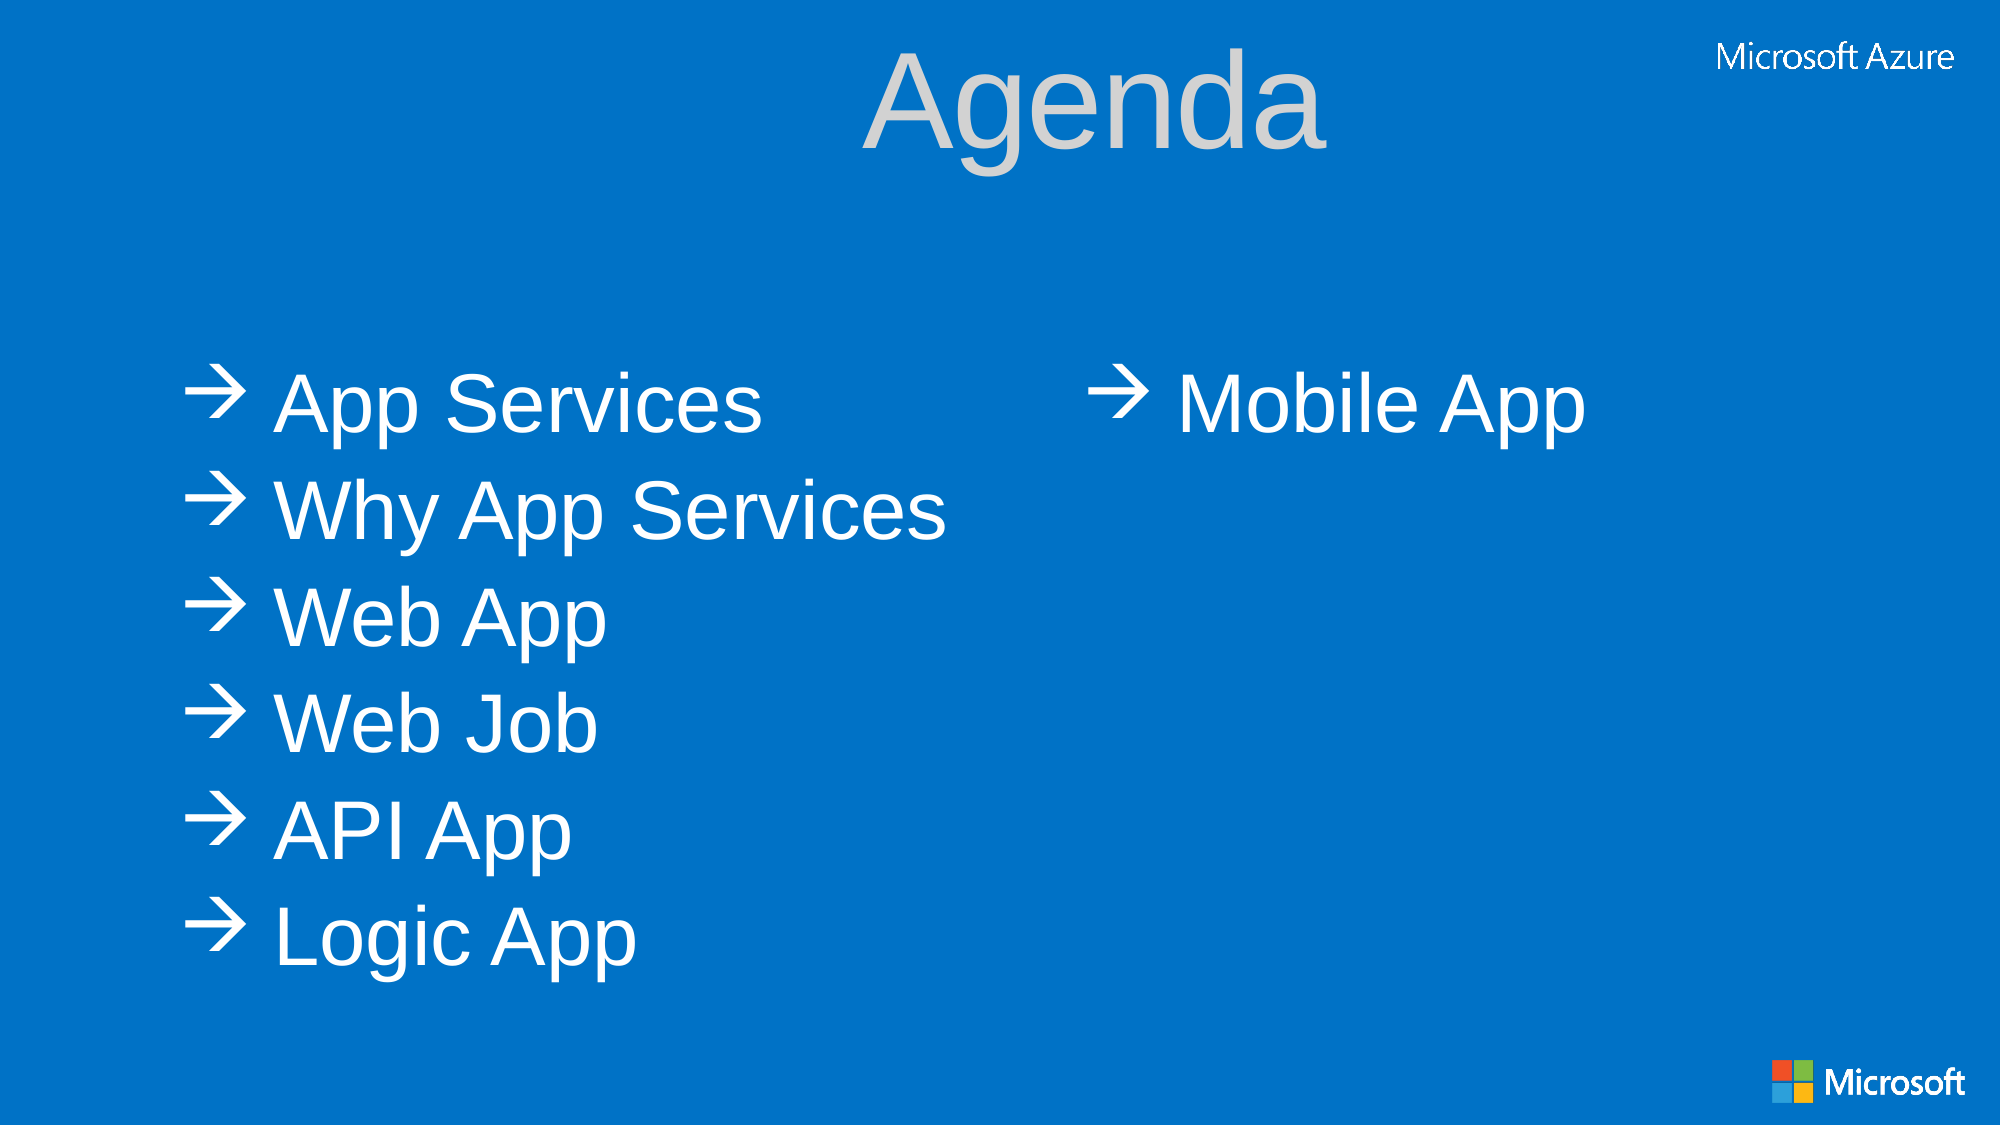

Agenda
App Services
Why App Services
Web App
Web Job
API App
Logic App
Mobile App